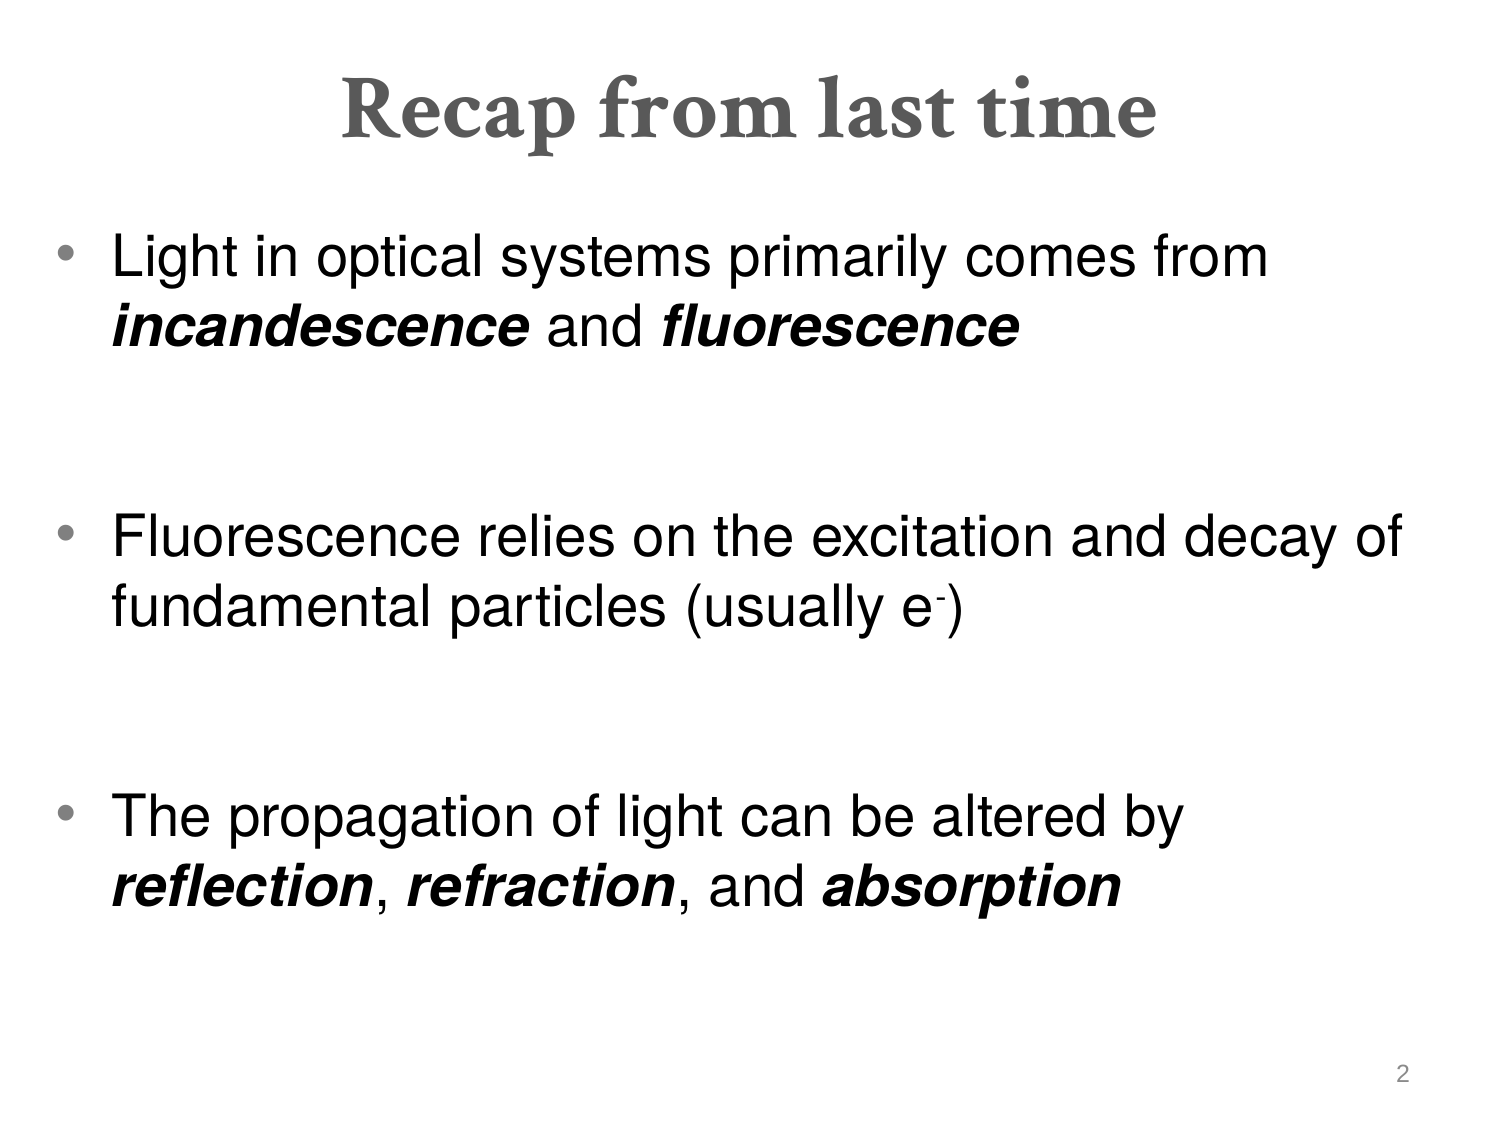

Recap from last time
Light in optical systems primarily comes from incandescence and fluorescence

Fluorescence relies on the excitation and decay of fundamental particles (usually e-)

The propagation of light can be altered by reflection, refraction, and absorption

2